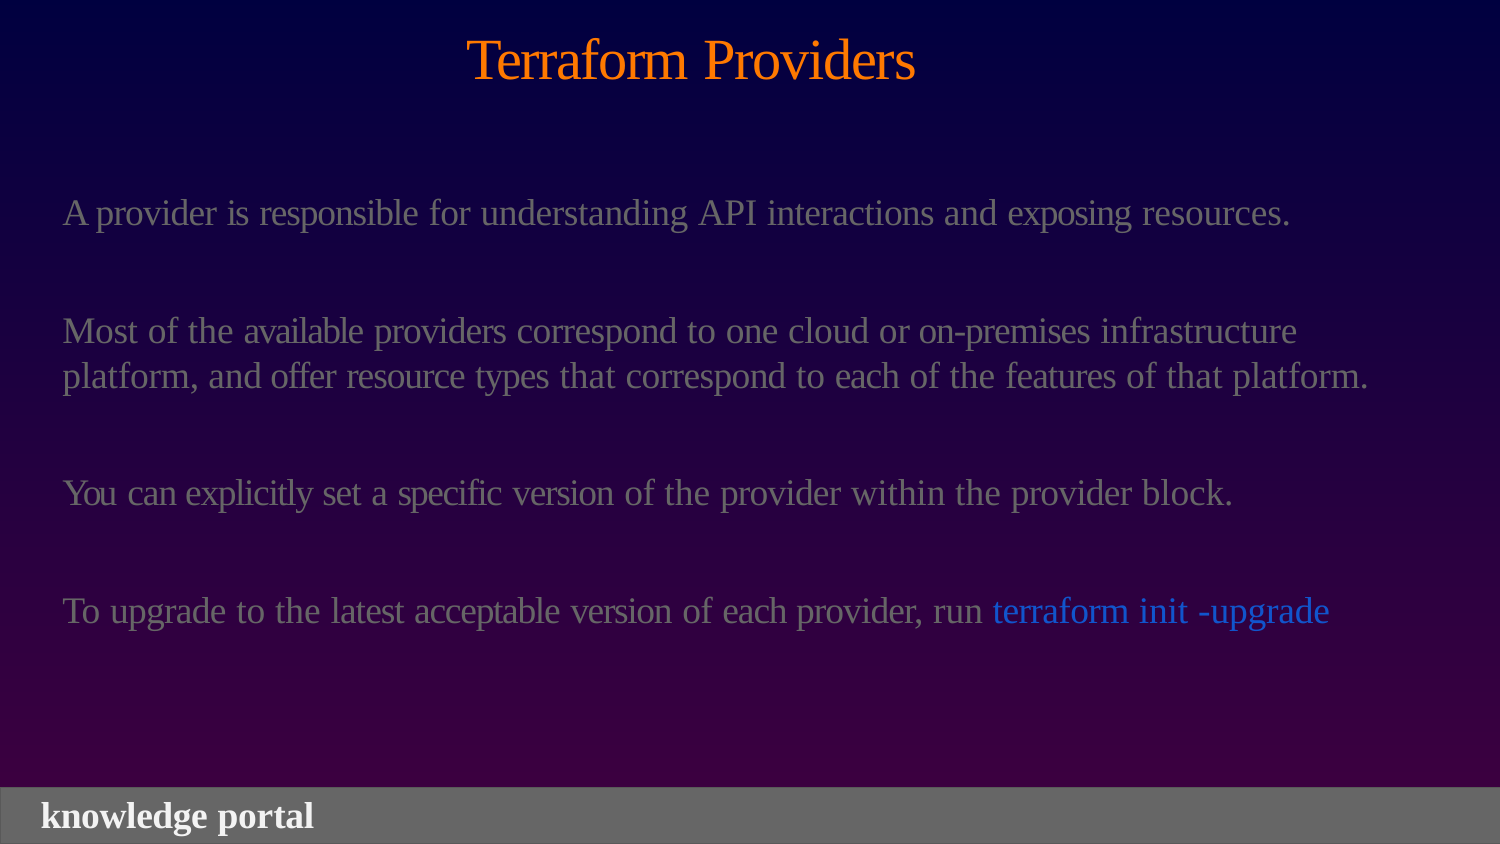

# Terraform Providers
A provider is responsible for understanding API interactions and exposing resources.

Most of the available providers correspond to one cloud or on-premises infrastructure platform, and offer resource types that correspond to each of the features of that platform.

You can explicitly set a specific version of the provider within the provider block.

To upgrade to the latest acceptable version of each provider, run terraform init -upgrade

knowledge portal